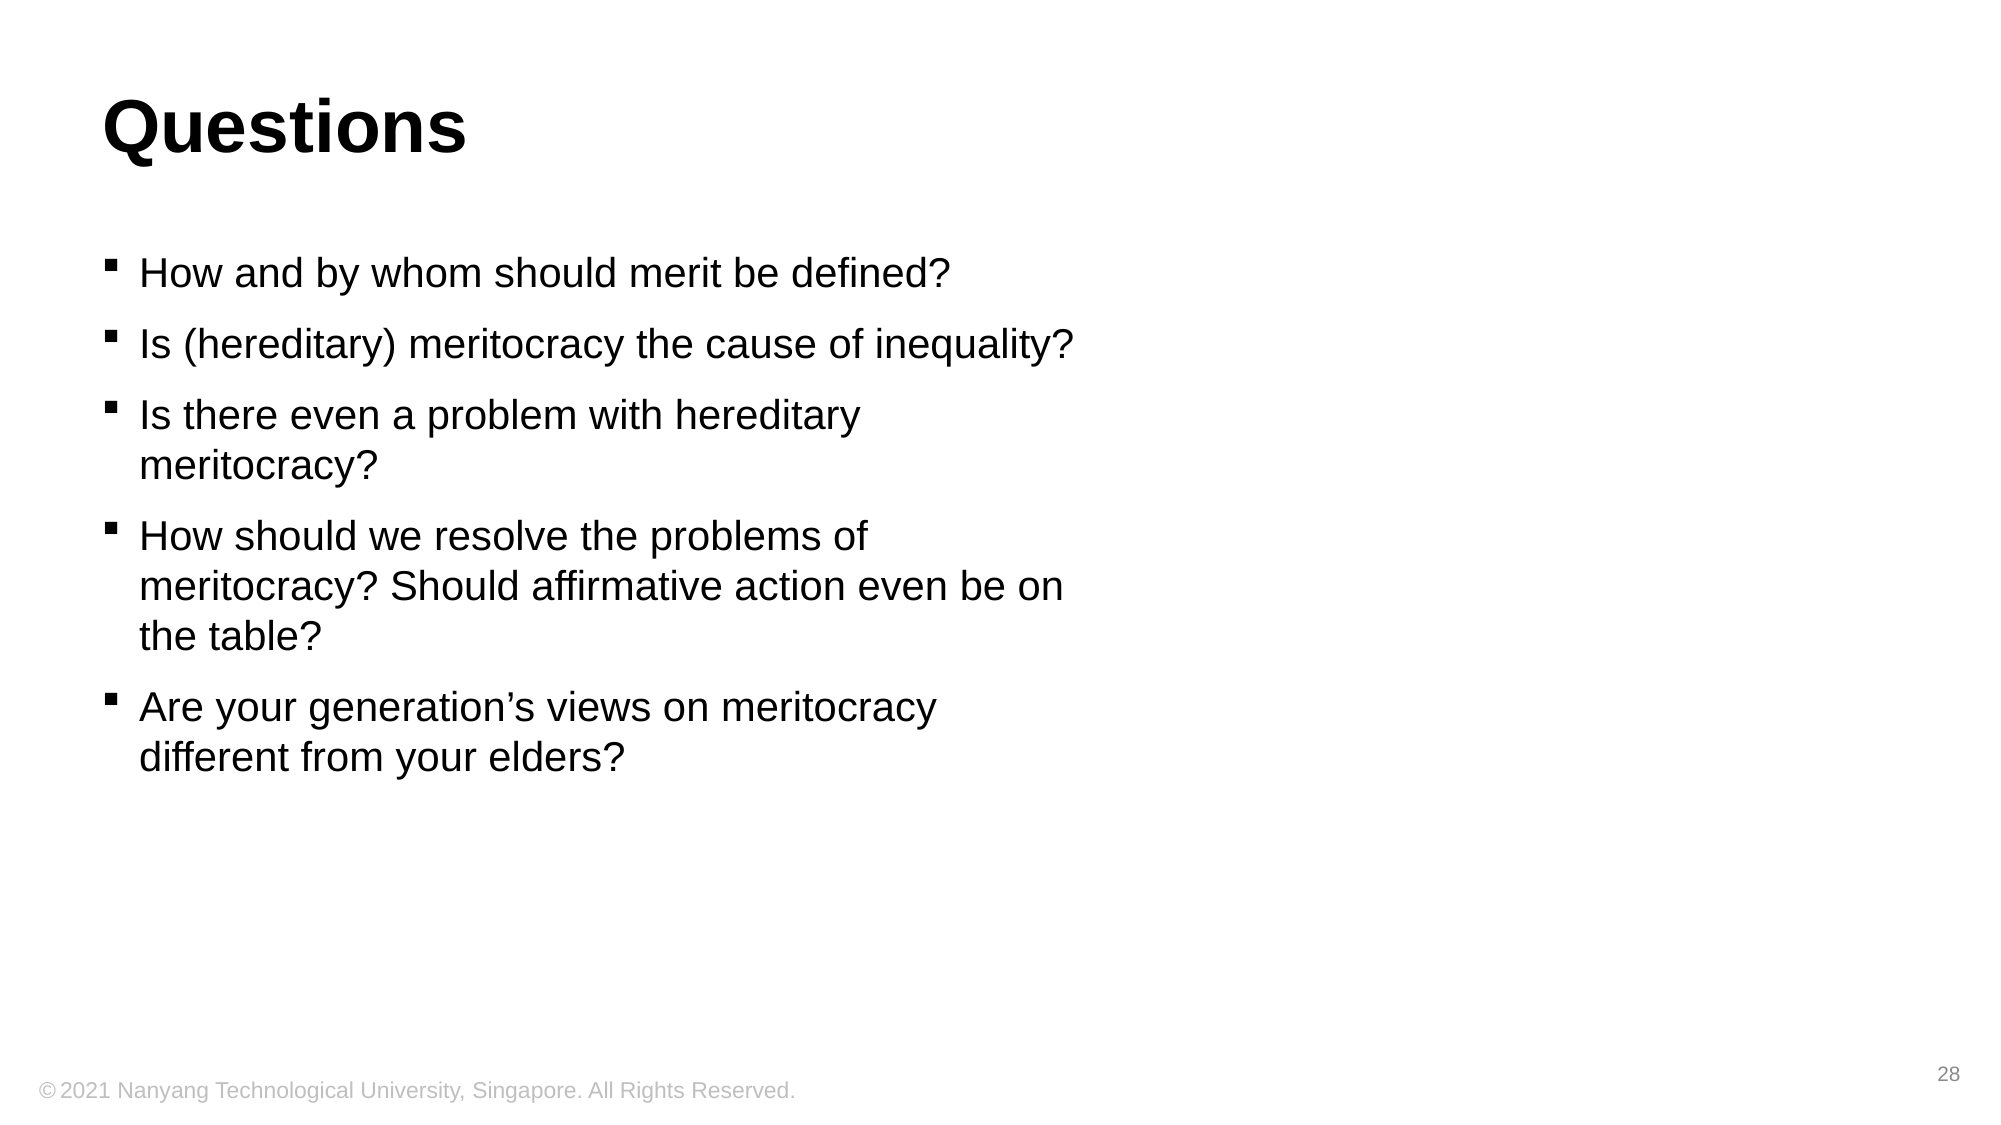

# Questions
How and by whom should merit be defined?
Is (hereditary) meritocracy the cause of inequality?
Is there even a problem with hereditary meritocracy?
How should we resolve the problems of meritocracy? Should affirmative action even be on the table?
Are your generation’s views on meritocracy different from your elders?
28